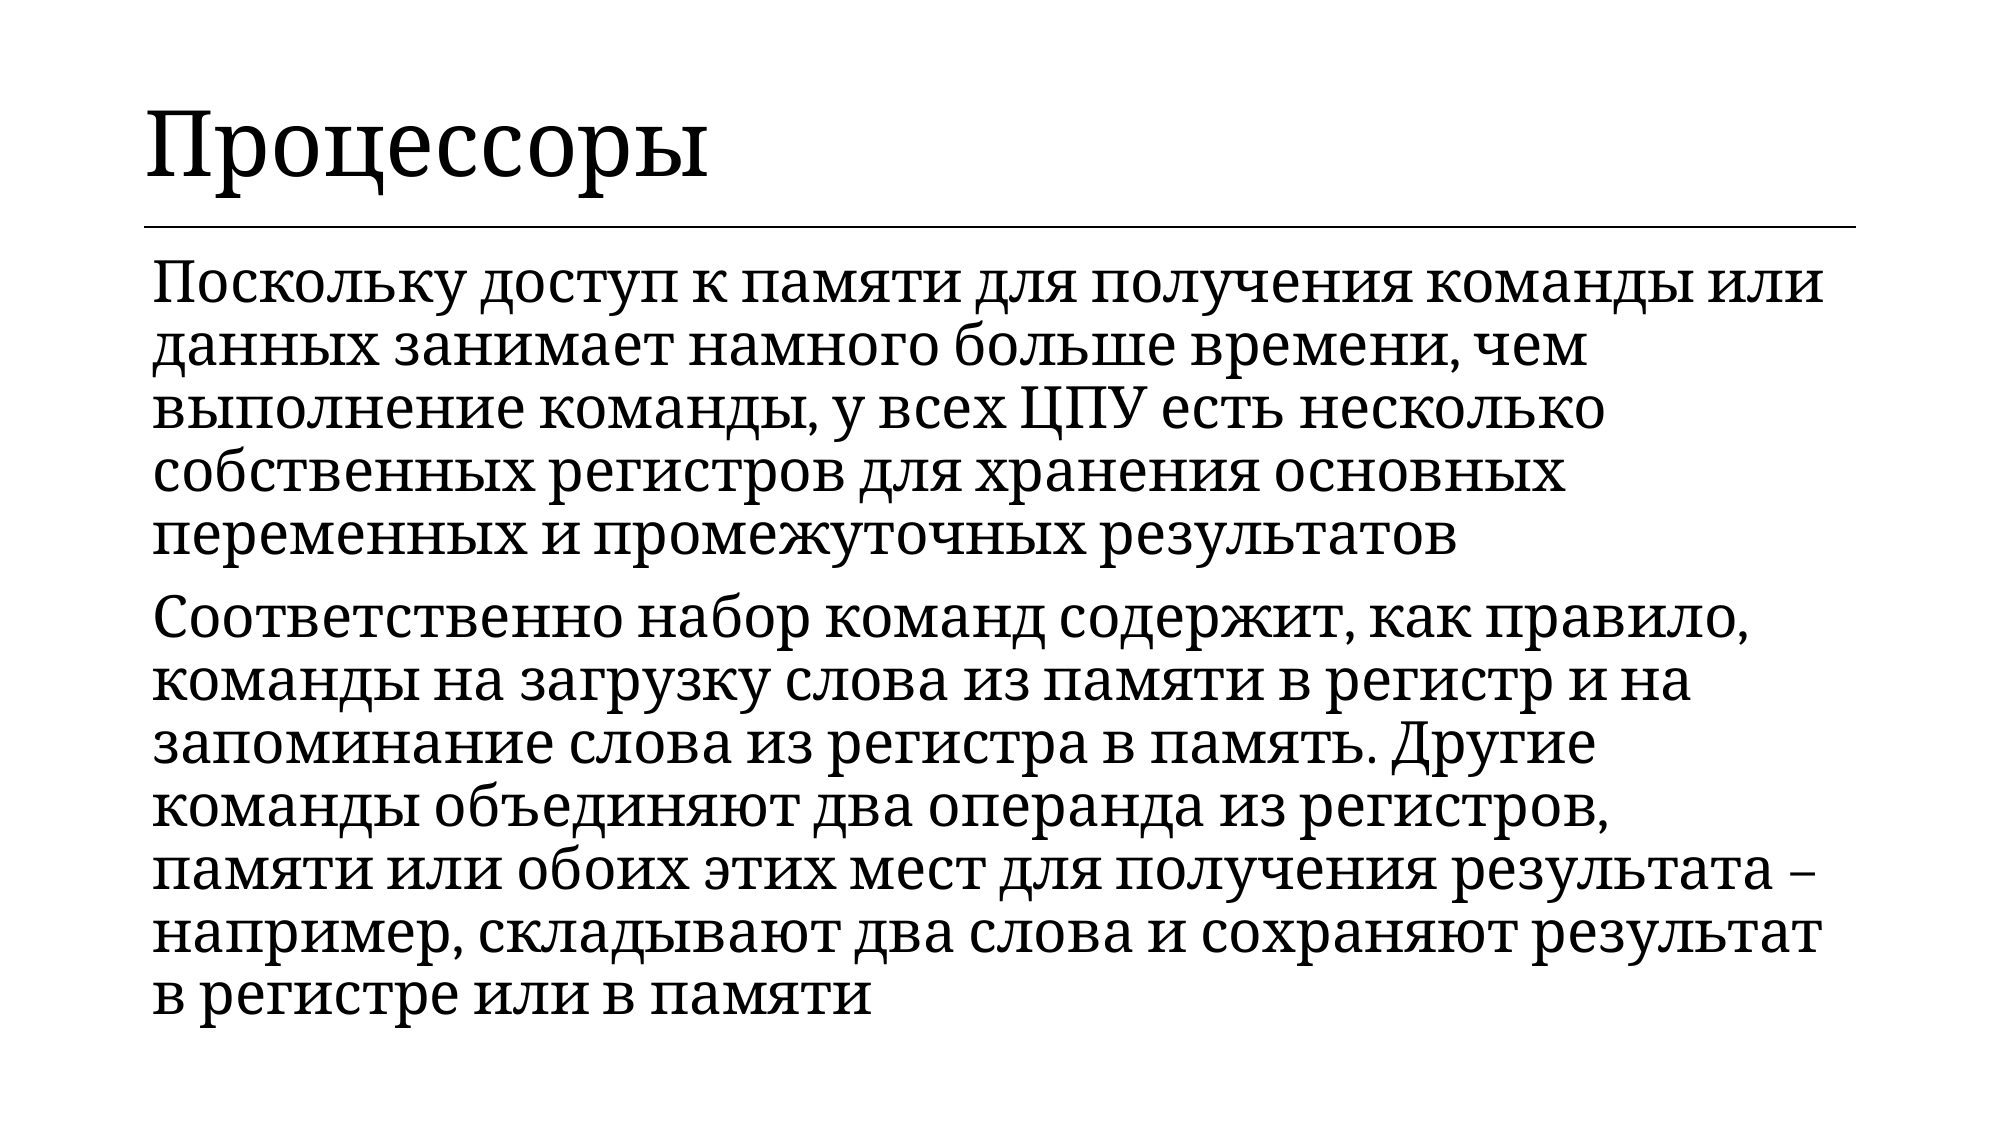

| Процессоры |
| --- |
Поскольку доступ к памяти для получения команды или данных занимает намного больше времени, чем выполнение команды, у всех ЦПУ есть несколько собственных регистров для хранения основных переменных и промежуточных результатов
Соответственно набор команд содержит, как правило, команды на загрузку слова из памяти в регистр и на запоминание слова из регистра в память. Другие команды объединяют два операнда из регистров, памяти или обоих этих мест для получения результата – например, складывают два слова и сохраняют результат в регистре или в памяти